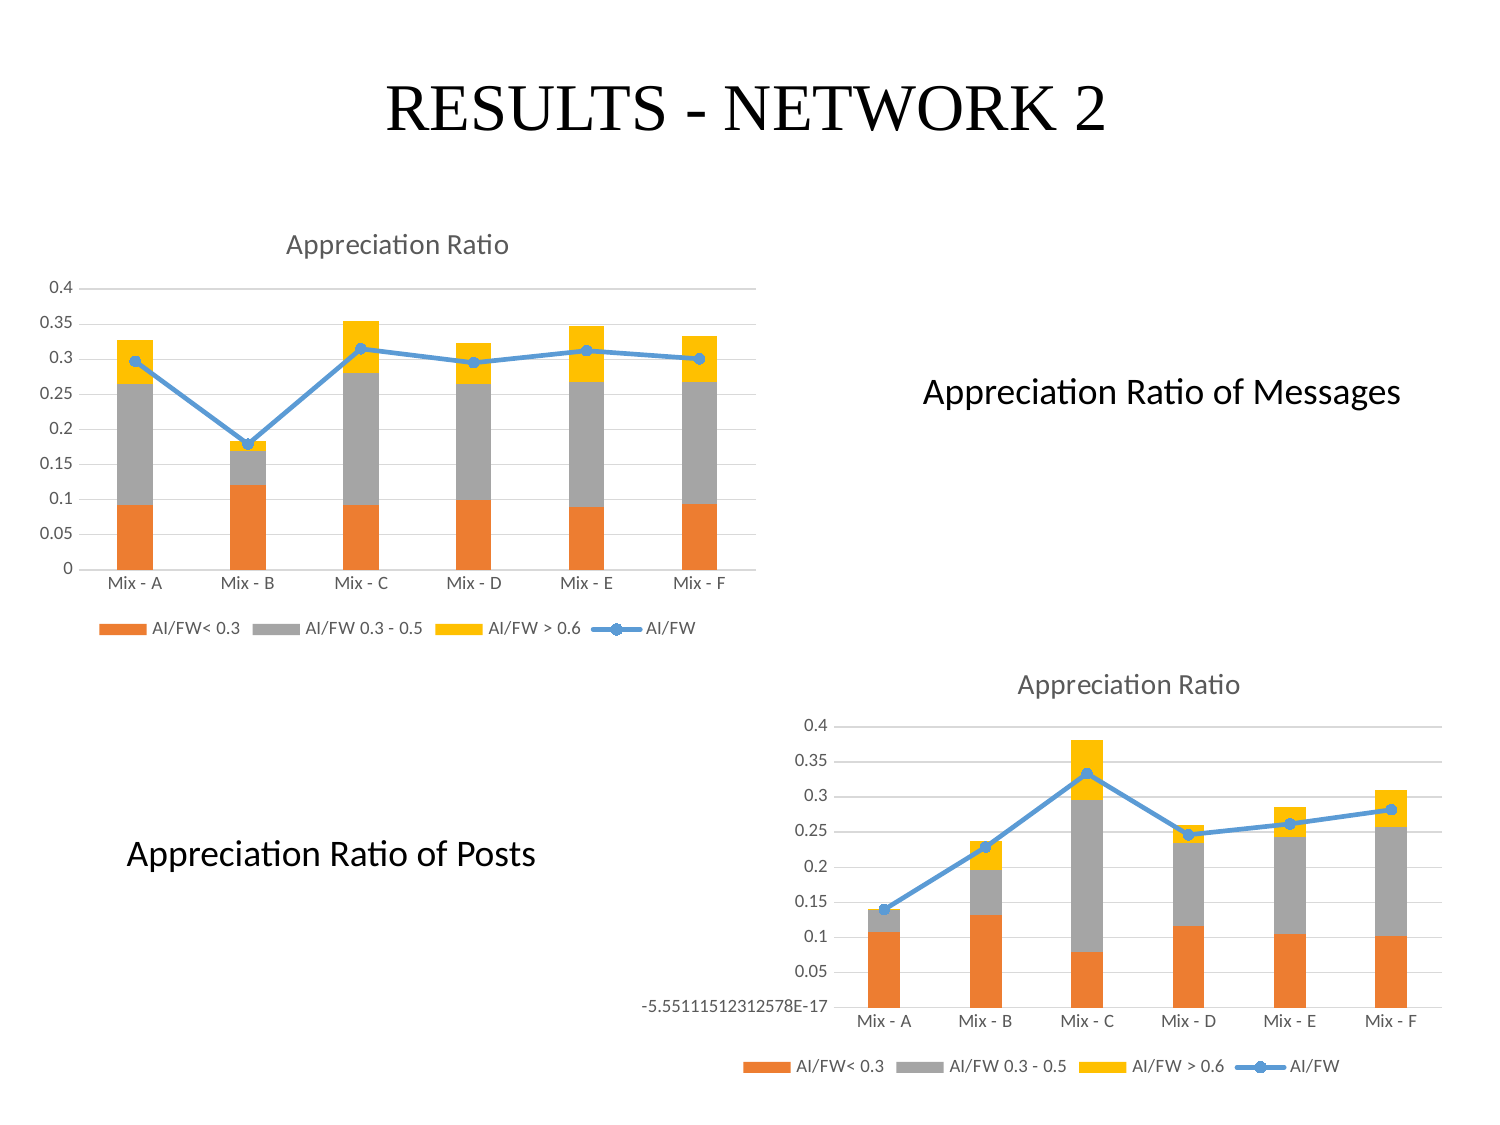

# RESULTS - NETWORK 2

### Chart: Appreciation Ratio

| Category | AI/FW< 0.3 | AI/FW 0.3 - 0.5 | AI/FW > 0.6 | AI/FW |
|---|---|---|---|---|
| Mix - A | 0.09190736180073485 | 0.1726954716526955 | 0.063500791161799 | 0.29731039896644407 |
| Mix - B | 0.12080014979684017 | 0.04874760367597465 | 0.014313689629597757 | 0.17913108680614812 |
| Mix - C | 0.0924652552003445 | 0.18767644544117956 | 0.0745956439744611 | 0.31499108940641074 |
| Mix - D | 0.09975185885402513 | 0.16530314109369046 | 0.05832340189007987 | 0.29507022635114327 |
| Mix - E | 0.0896970143046205 | 0.17798438494695057 | 0.07935846385163861 | 0.3122493425384024 |
| Mix - F | 0.0939474783322005 | 0.17393877085274884 | 0.06468936339313101 | 0.3006580591272384 |
Appreciation Ratio of Messages

### Chart: Appreciation Ratio

| Category | AI/FW< 0.3 | AI/FW 0.3 - 0.5 | AI/FW > 0.6 | AI/FW |
|---|---|---|---|---|
| Mix - A | 0.10729581340572145 | 0.03251006869933635 | 0.0007681317800497817 | 0.13980588210505773 |
| Mix - B | 0.13258940918735243 | 0.0642858426890292 | 0.04032382700512422 | 0.22896607356876858 |
| Mix - C | 0.0788684629381061 | 0.21641064475354593 | 0.08657813442355328 | 0.3337465981007387 |
| Mix - D | 0.11596023154540601 | 0.11902641437692663 | 0.02468508138438233 | 0.24637767162485577 |
| Mix - E | 0.10534913560141074 | 0.13797731018132534 | 0.04199264079392698 | 0.2618515572415271 |
| Mix - F | 0.10200949782695952 | 0.15620735326782284 | 0.052130864380761706 | 0.28204007175016377 |
Appreciation Ratio of Posts